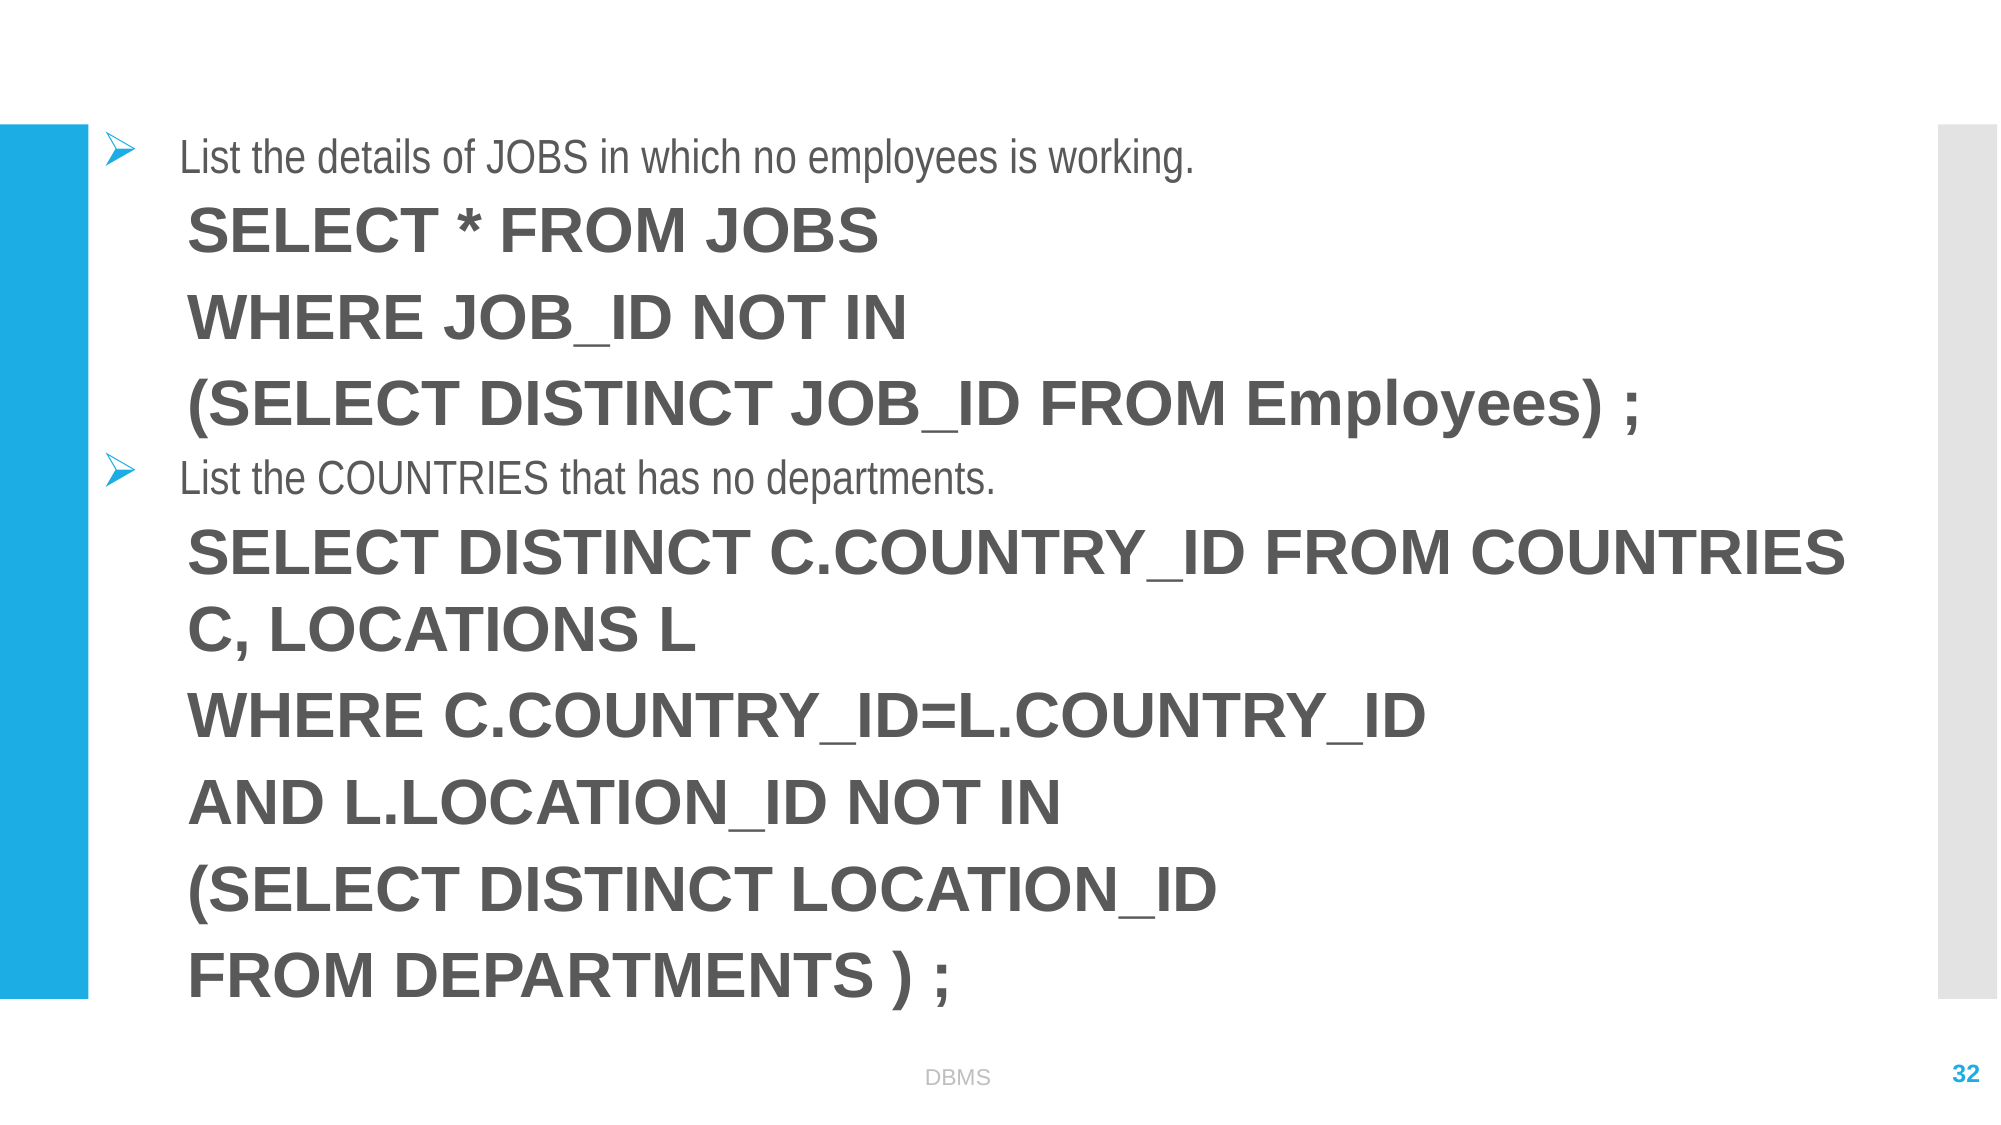

List the details of JOBS in which no employees is working.
SELECT * FROM JOBS
WHERE JOB_ID NOT IN
			(SELECT DISTINCT JOB_ID FROM Employees) ;
List the COUNTRIES that has no departments.
SELECT DISTINCT C.COUNTRY_ID FROM COUNTRIES  C, LOCATIONS L
WHERE C.COUNTRY_ID=L.COUNTRY_ID
AND L.LOCATION_ID NOT IN
			(SELECT DISTINCT LOCATION_ID
			FROM DEPARTMENTS ) ;

32
DBMS